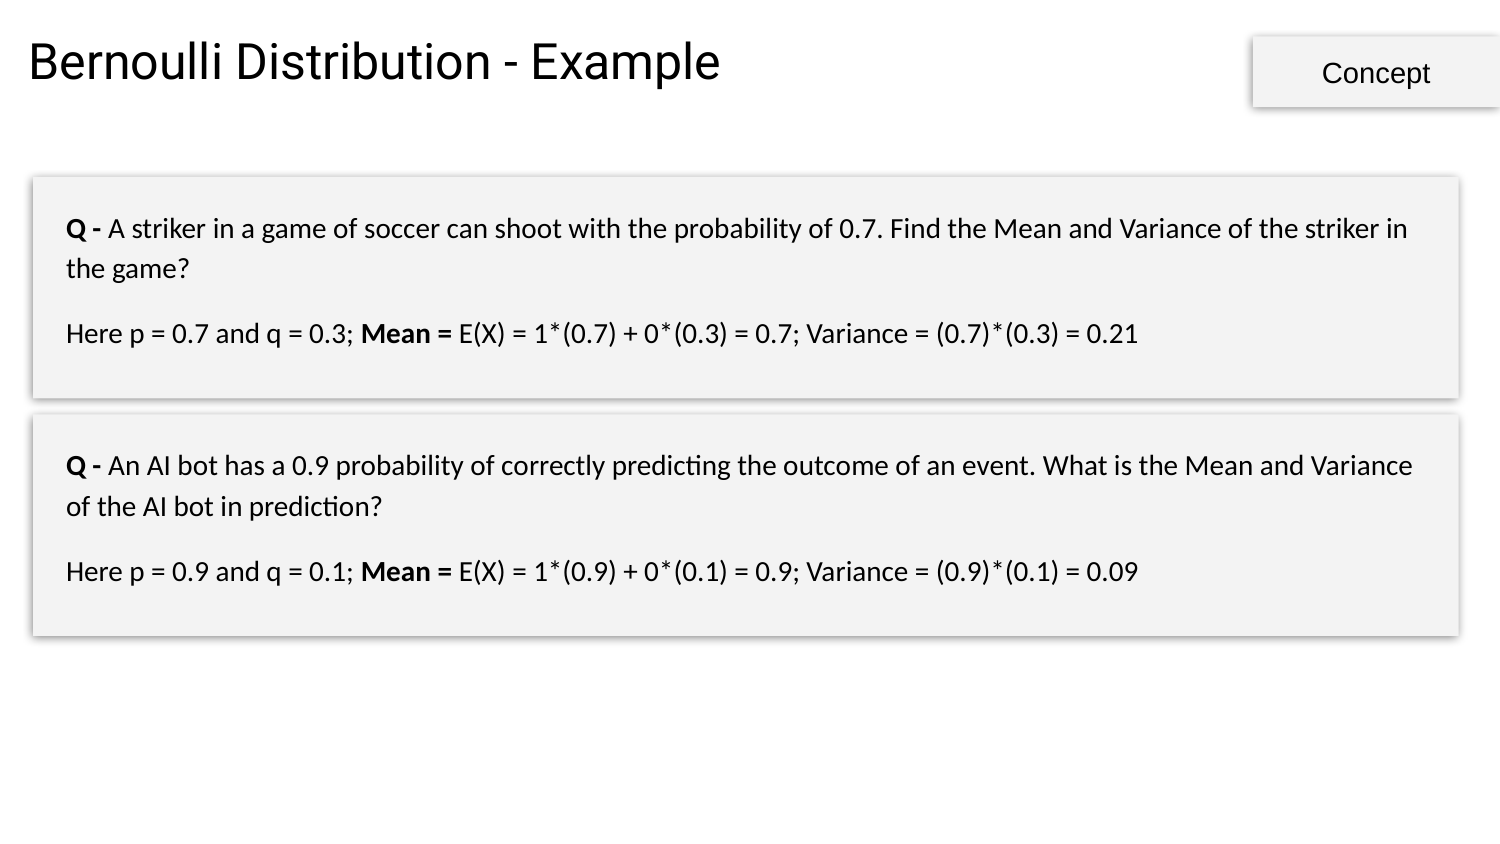

# Bernoulli Distribution - Example
Concept

Q - A striker in a game of soccer can shoot with the probability of 0.7. Find the Mean and Variance of the striker in the game?
Here p = 0.7 and q = 0.3; Mean = E(X) = 1*(0.7) + 0*(0.3) = 0.7; Variance = (0.7)*(0.3) = 0.21

Q - An AI bot has a 0.9 probability of correctly predicting the outcome of an event. What is the Mean and Variance of the AI bot in prediction?
Here p = 0.9 and q = 0.1; Mean = E(X) = 1*(0.9) + 0*(0.1) = 0.9; Variance = (0.9)*(0.1) = 0.09